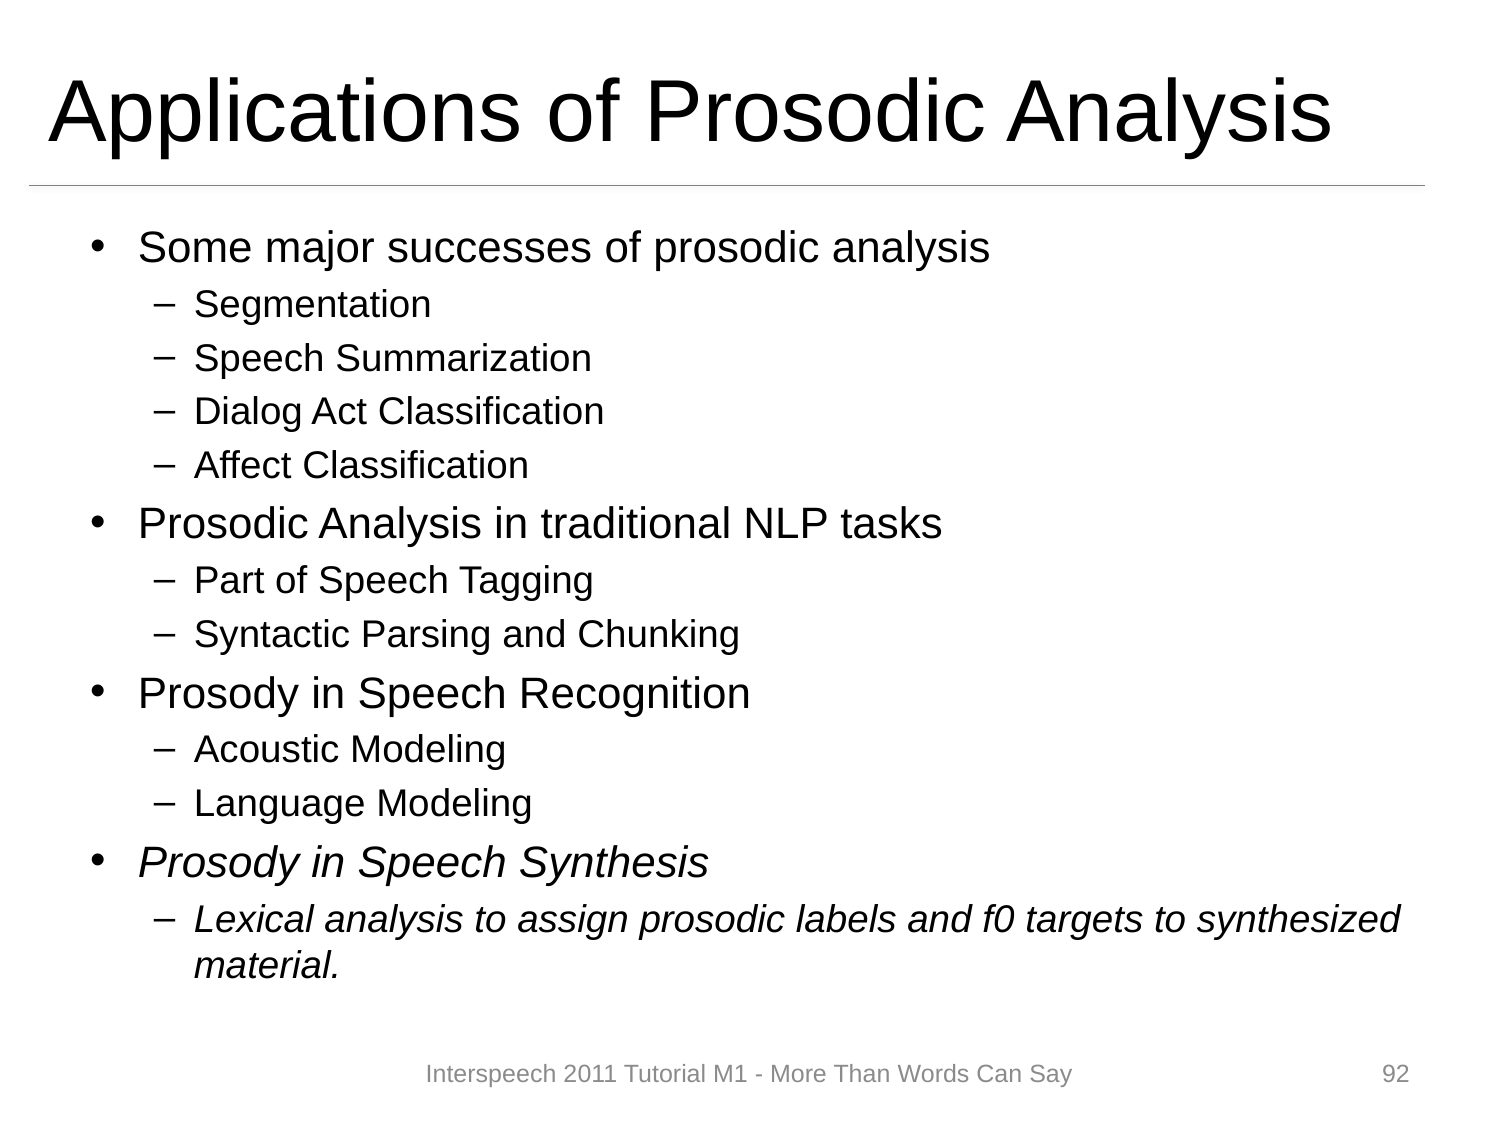

# Applications of Prosodic Analysis
Some major successes of prosodic analysis
Segmentation
Speech Summarization
Dialog Act Classification
Affect Classification
Prosodic Analysis in traditional NLP tasks
Part of Speech Tagging
Syntactic Parsing and Chunking
Prosody in Speech Recognition
Acoustic Modeling
Language Modeling
Prosody in Speech Synthesis
Lexical analysis to assign prosodic labels and f0 targets to synthesized material.
Interspeech 2011 Tutorial M1 - More Than Words Can Say
92